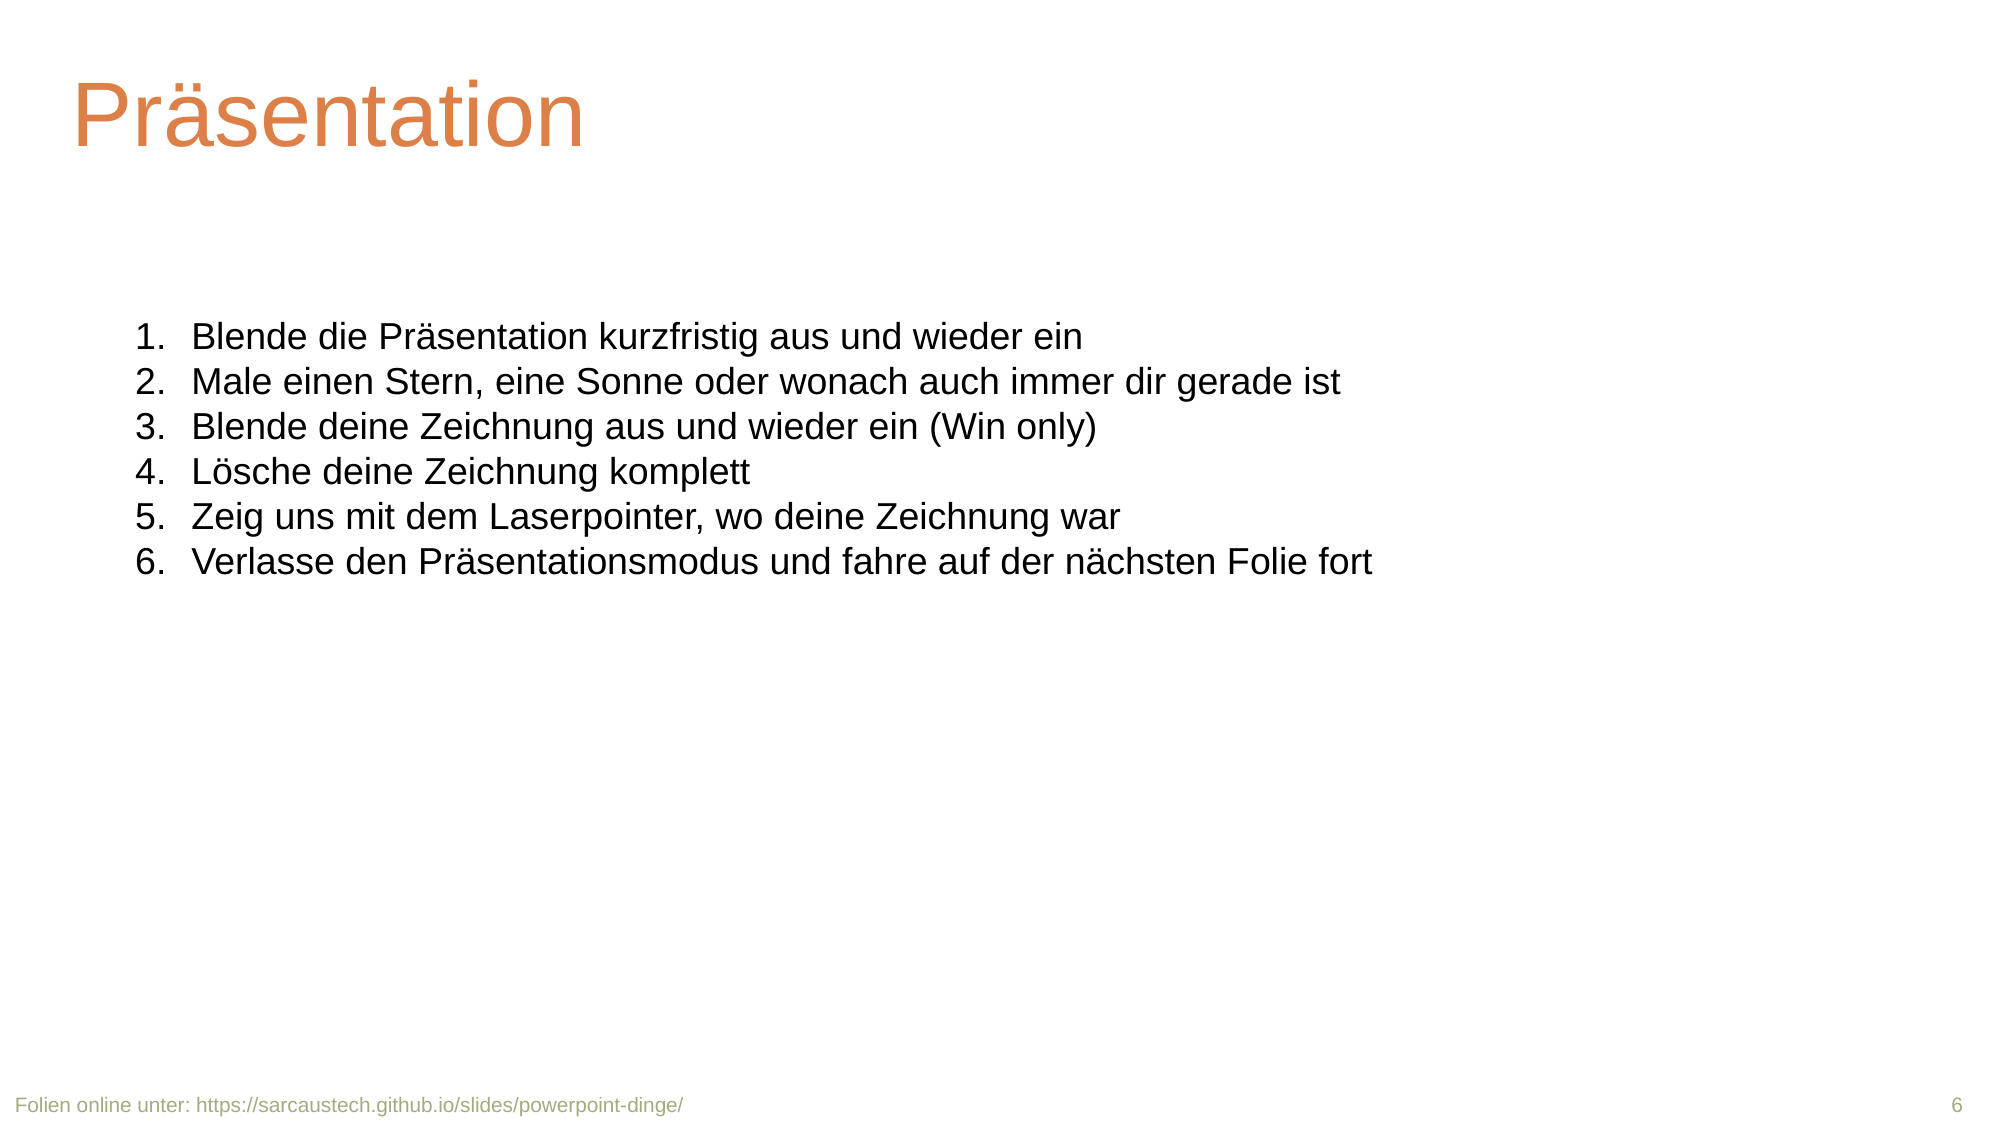

# Präsentation
Blende die Präsentation kurzfristig aus und wieder ein
Male einen Stern, eine Sonne oder wonach auch immer dir gerade ist
Blende deine Zeichnung aus und wieder ein (Win only)
Lösche deine Zeichnung komplett
Zeig uns mit dem Laserpointer, wo deine Zeichnung war
Verlasse den Präsentationsmodus und fahre auf der nächsten Folie fort